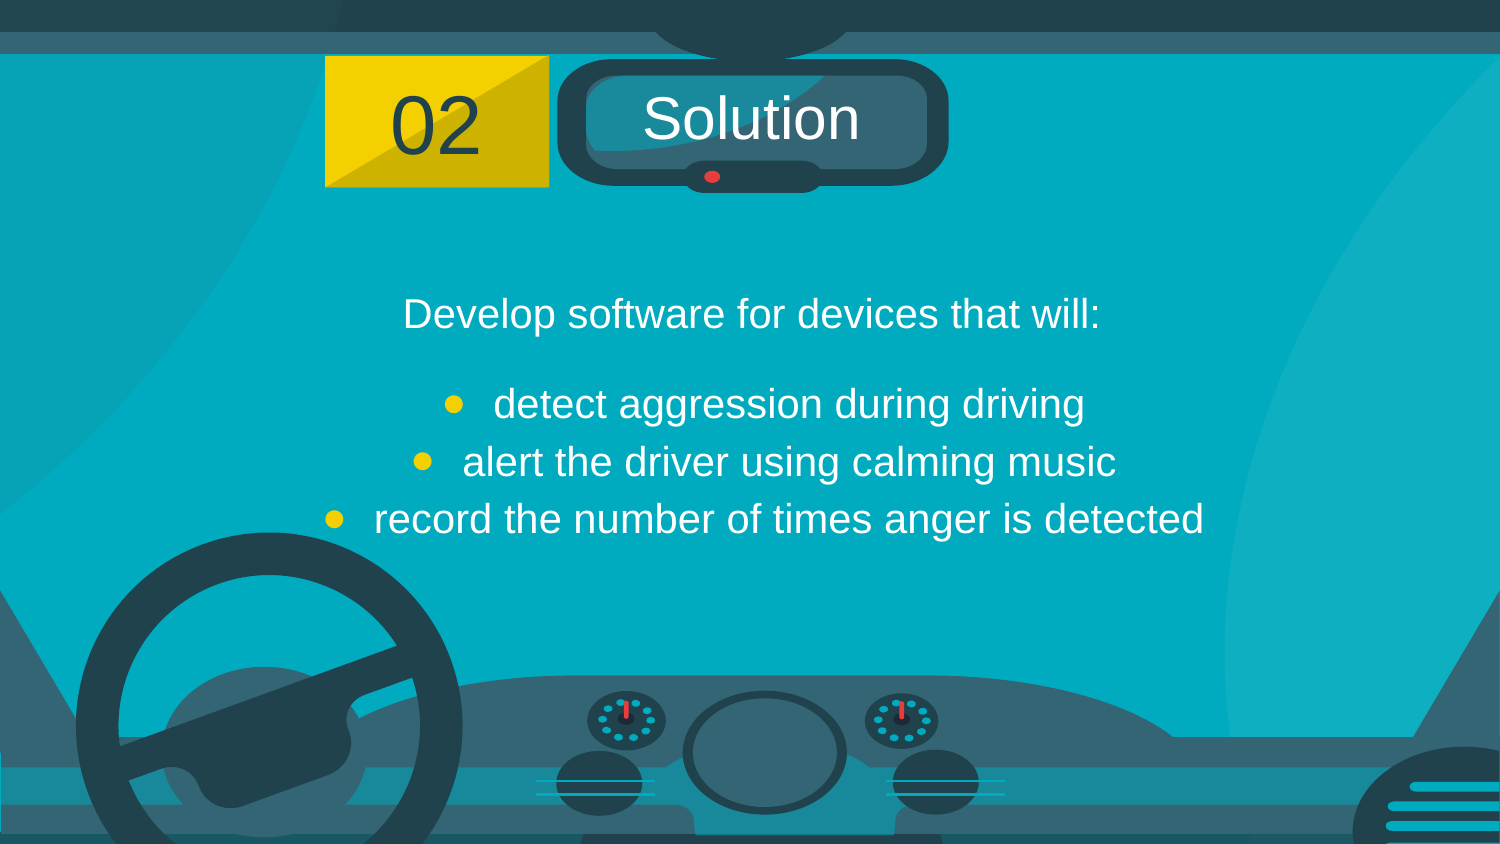

02
Solution
Develop software for devices that will:
detect aggression during driving
alert the driver using calming music
record the number of times anger is detected